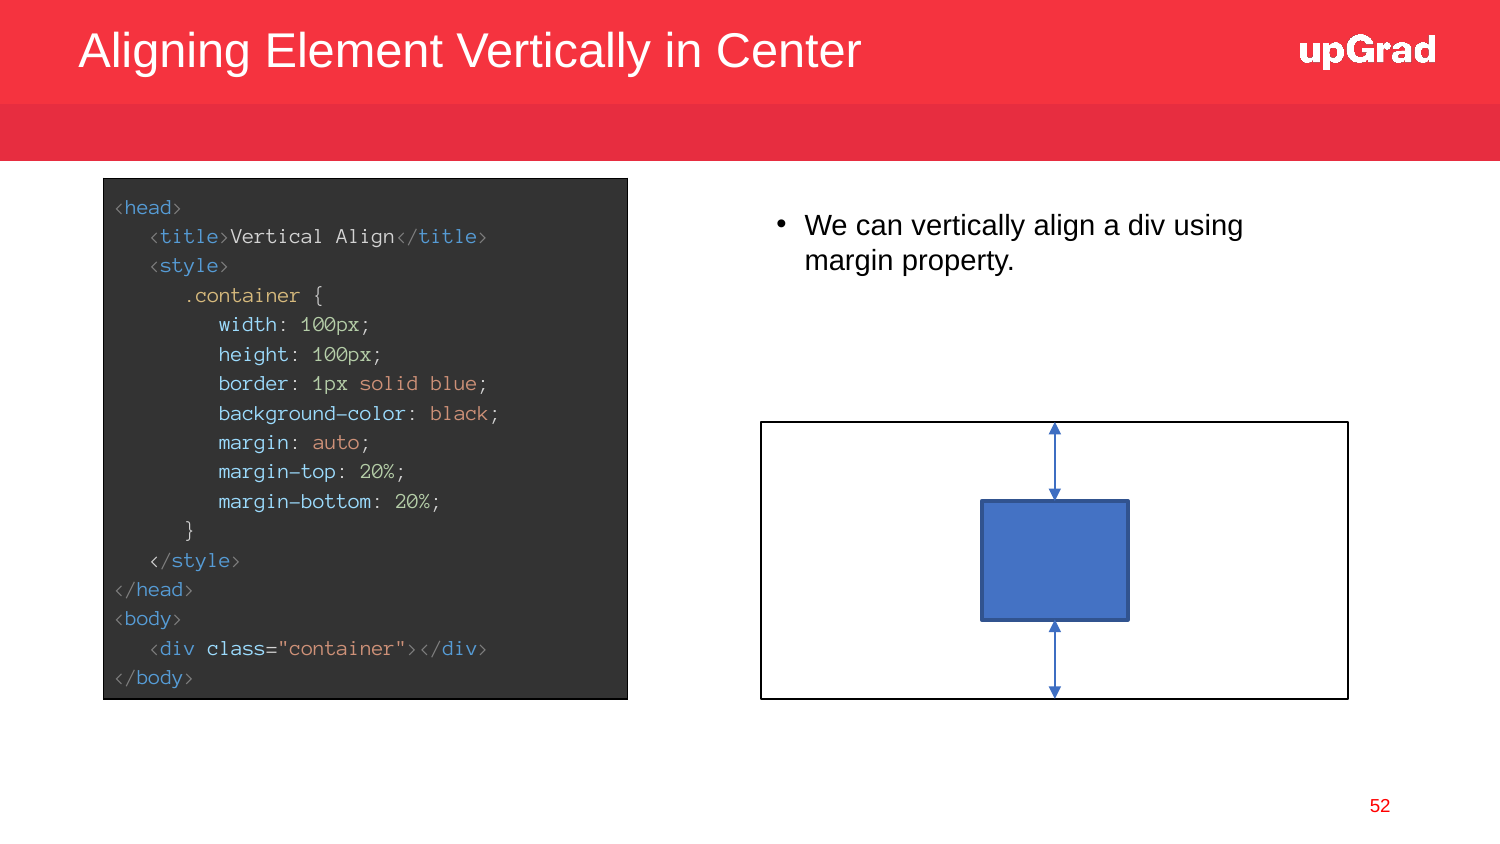

Aligning Element Vertically in Center

| <head> <title>Vertical Align</title> <style> .container { width: 100px; height: 100px; border: 1px solid blue; background-color: black; margin: auto; margin-top: 20%; margin-bottom: 20%; } </style> </head> <body> <div class="container"></div> </body> |
| --- |
We can vertically align a div using margin property.

52